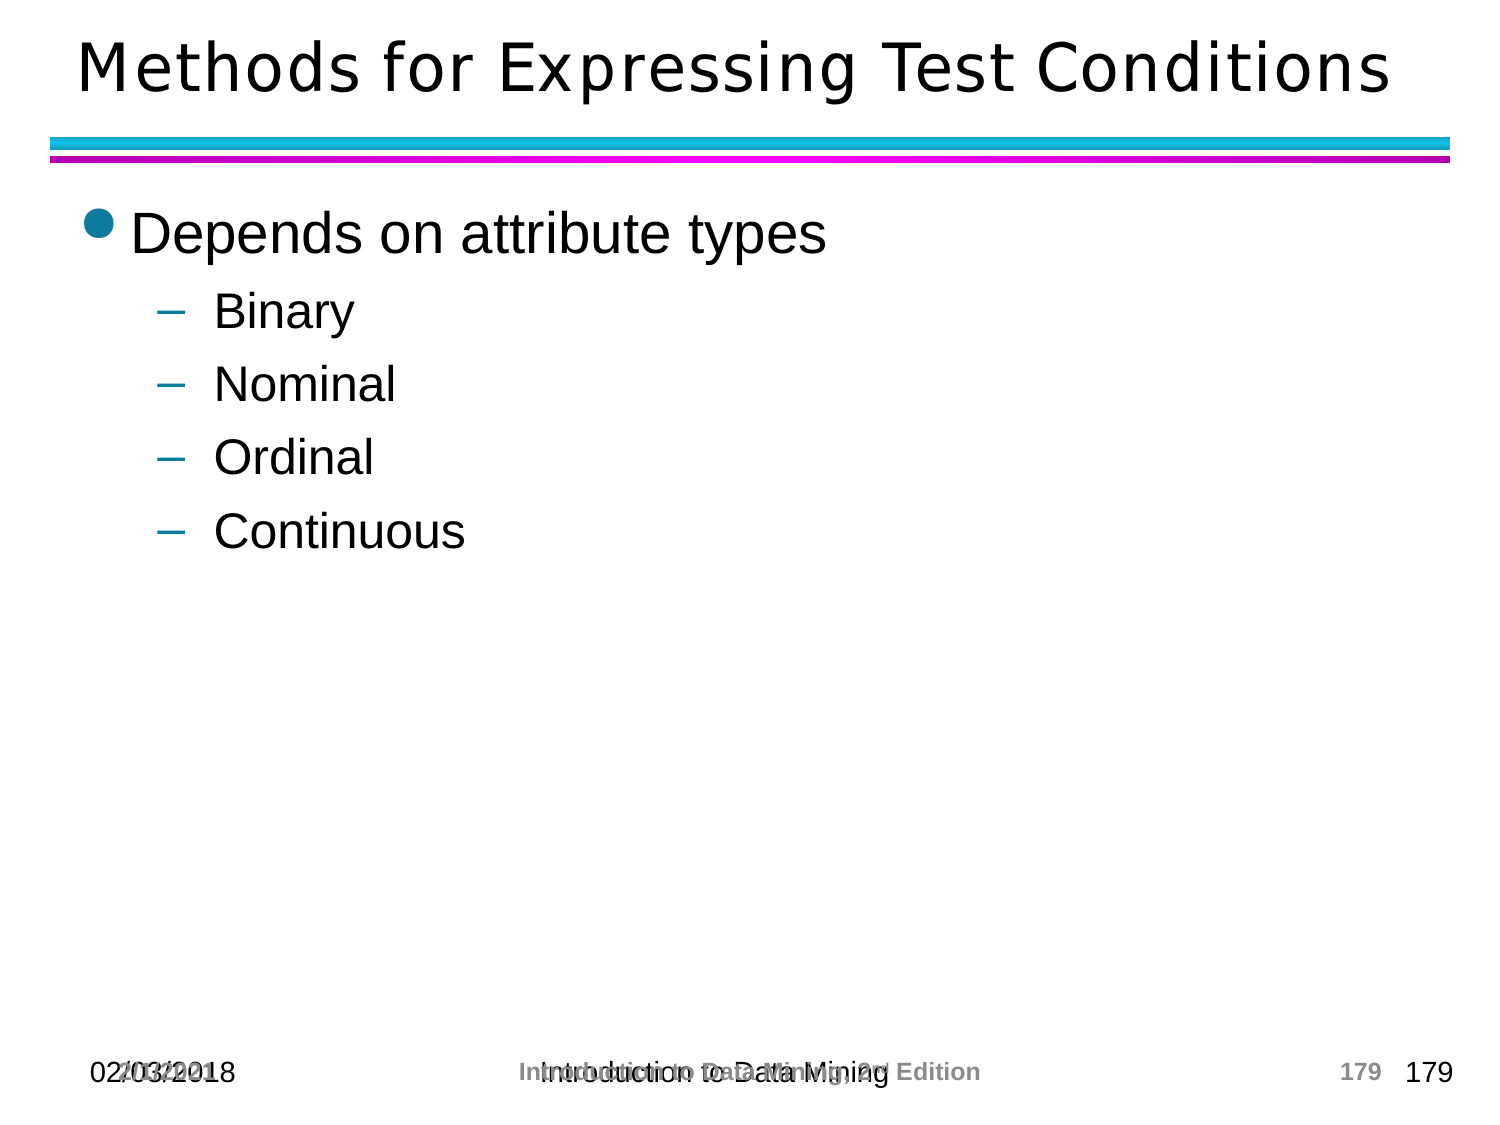

# Methods for Expressing Test Conditions
Depends on attribute types
Binary
Nominal
Ordinal
Continuous

2/1/2021
Introduction to Data Mining, 2nd Edition
179